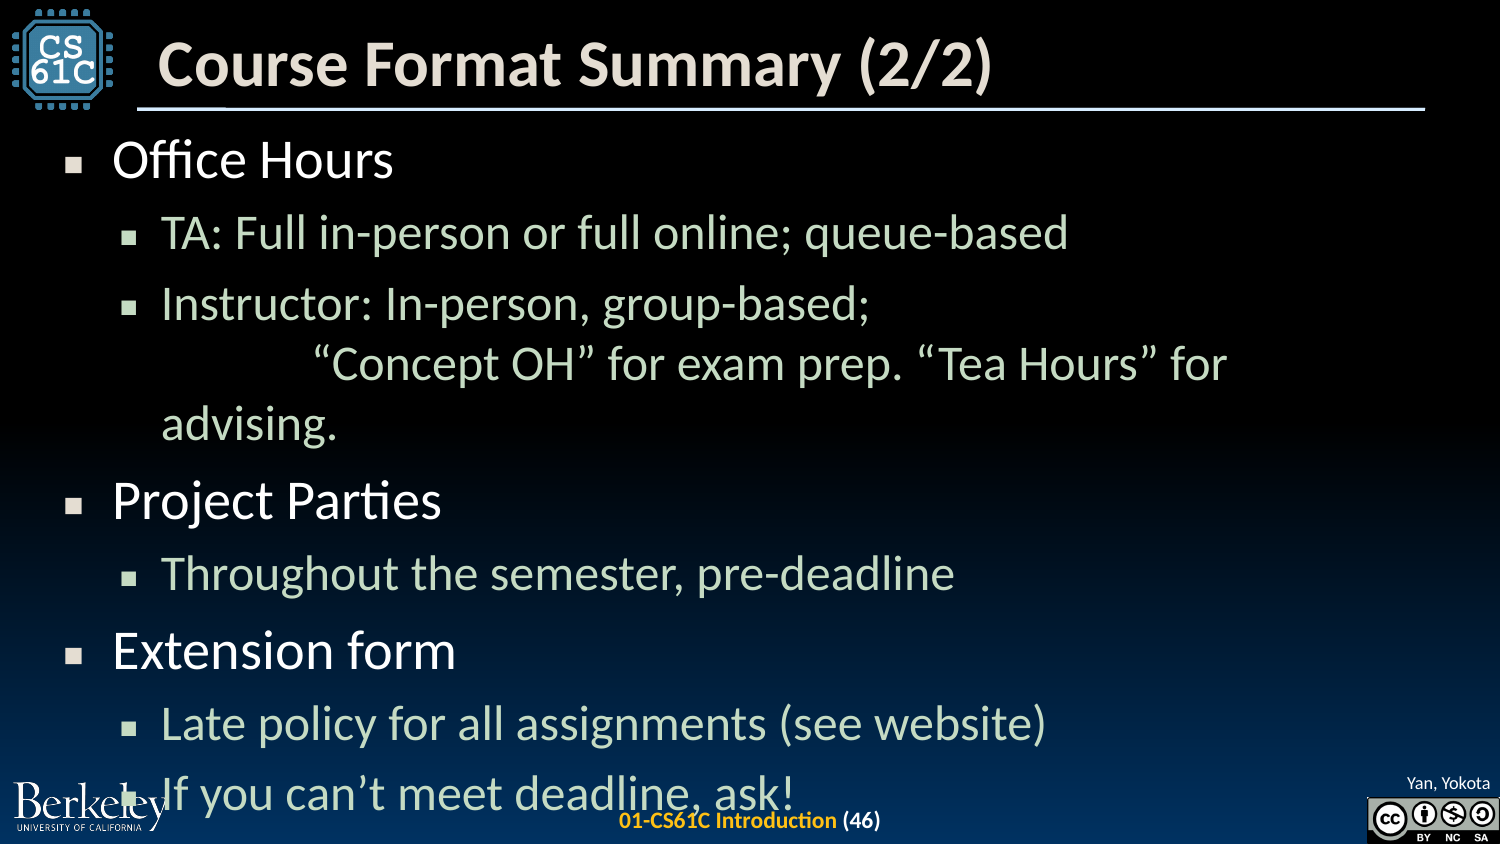

# Course Format Summary (2/2)
Office Hours
TA: Full in-person or full online; queue-based
Instructor: In-person, group-based;
	“Concept OH” for exam prep. “Tea Hours” for advising.
Project Parties
Throughout the semester, pre-deadline
Extension form
Late policy for all assignments (see website)
If you can’t meet deadline, ask!